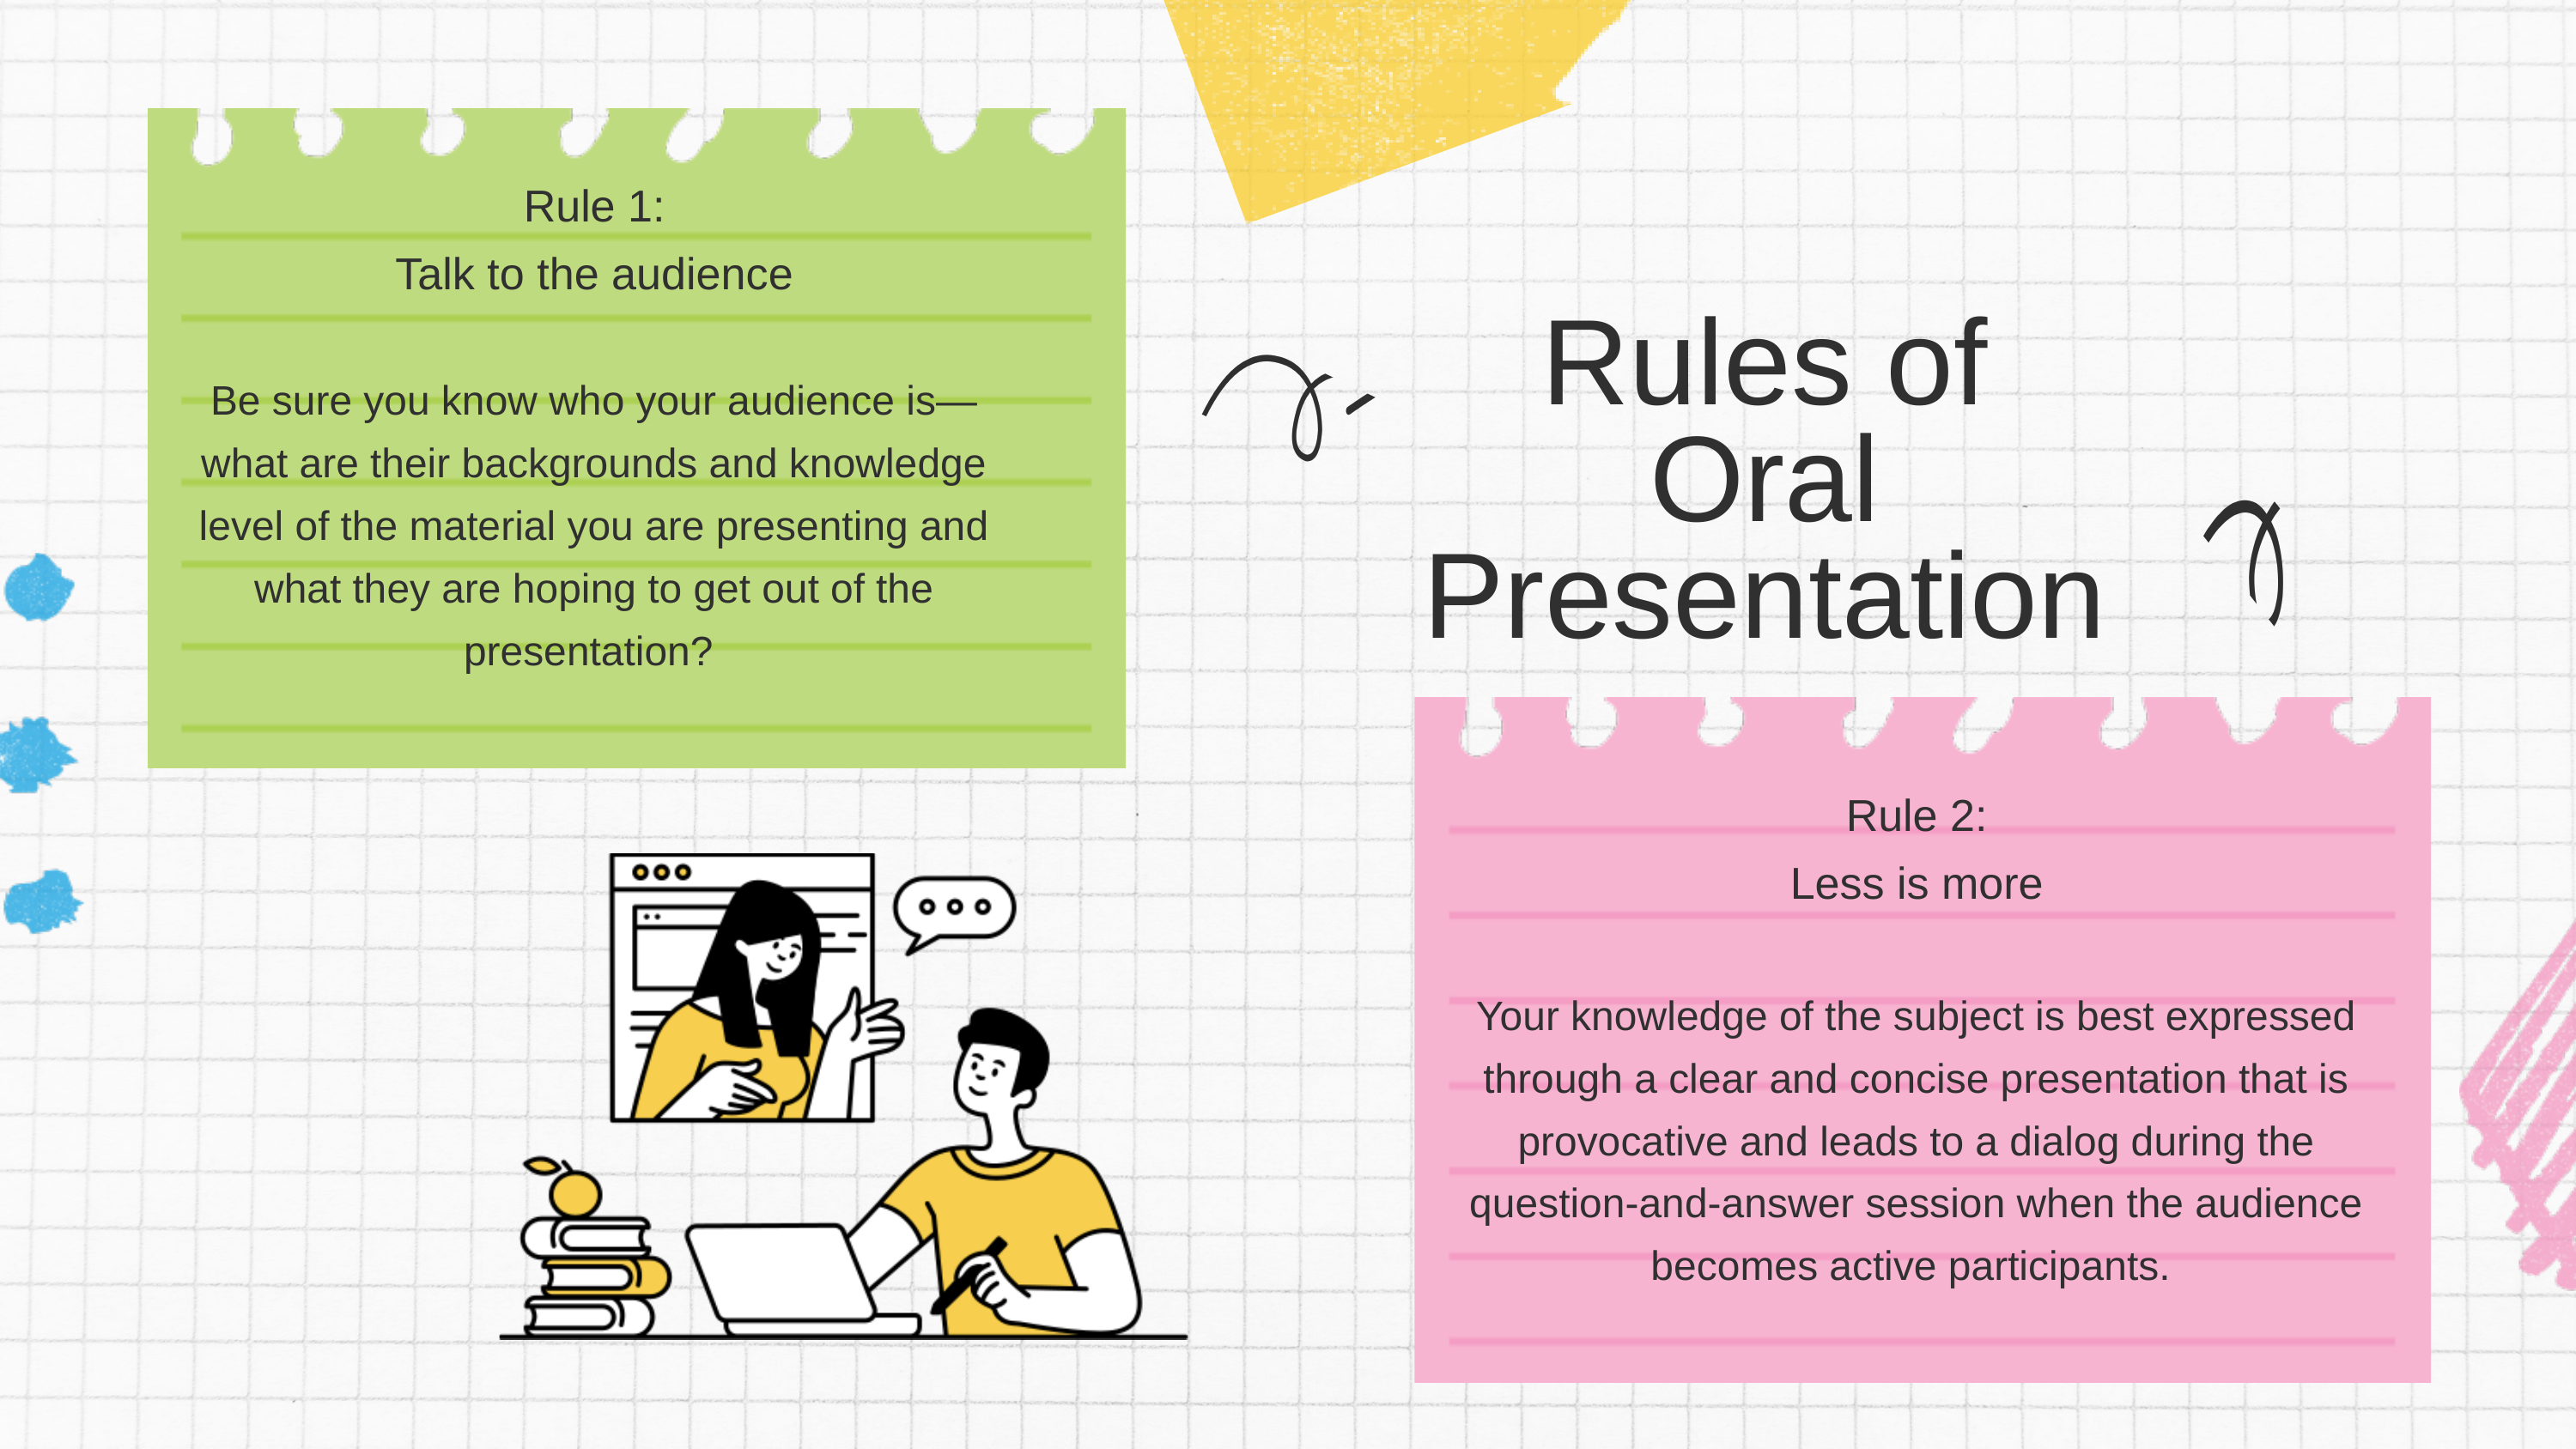

Rule 1:
Talk to the audience

Be sure you know who your audience is—what are their backgrounds and knowledge level of the material you are presenting and what they are hoping to get out of the presentation?

Rules of Oral Presentation

Rule 2:
Less is more

Your knowledge of the subject is best expressed through a clear and concise presentation that is provocative and leads to a dialog during the question-and-answer session when the audience becomes active participants.